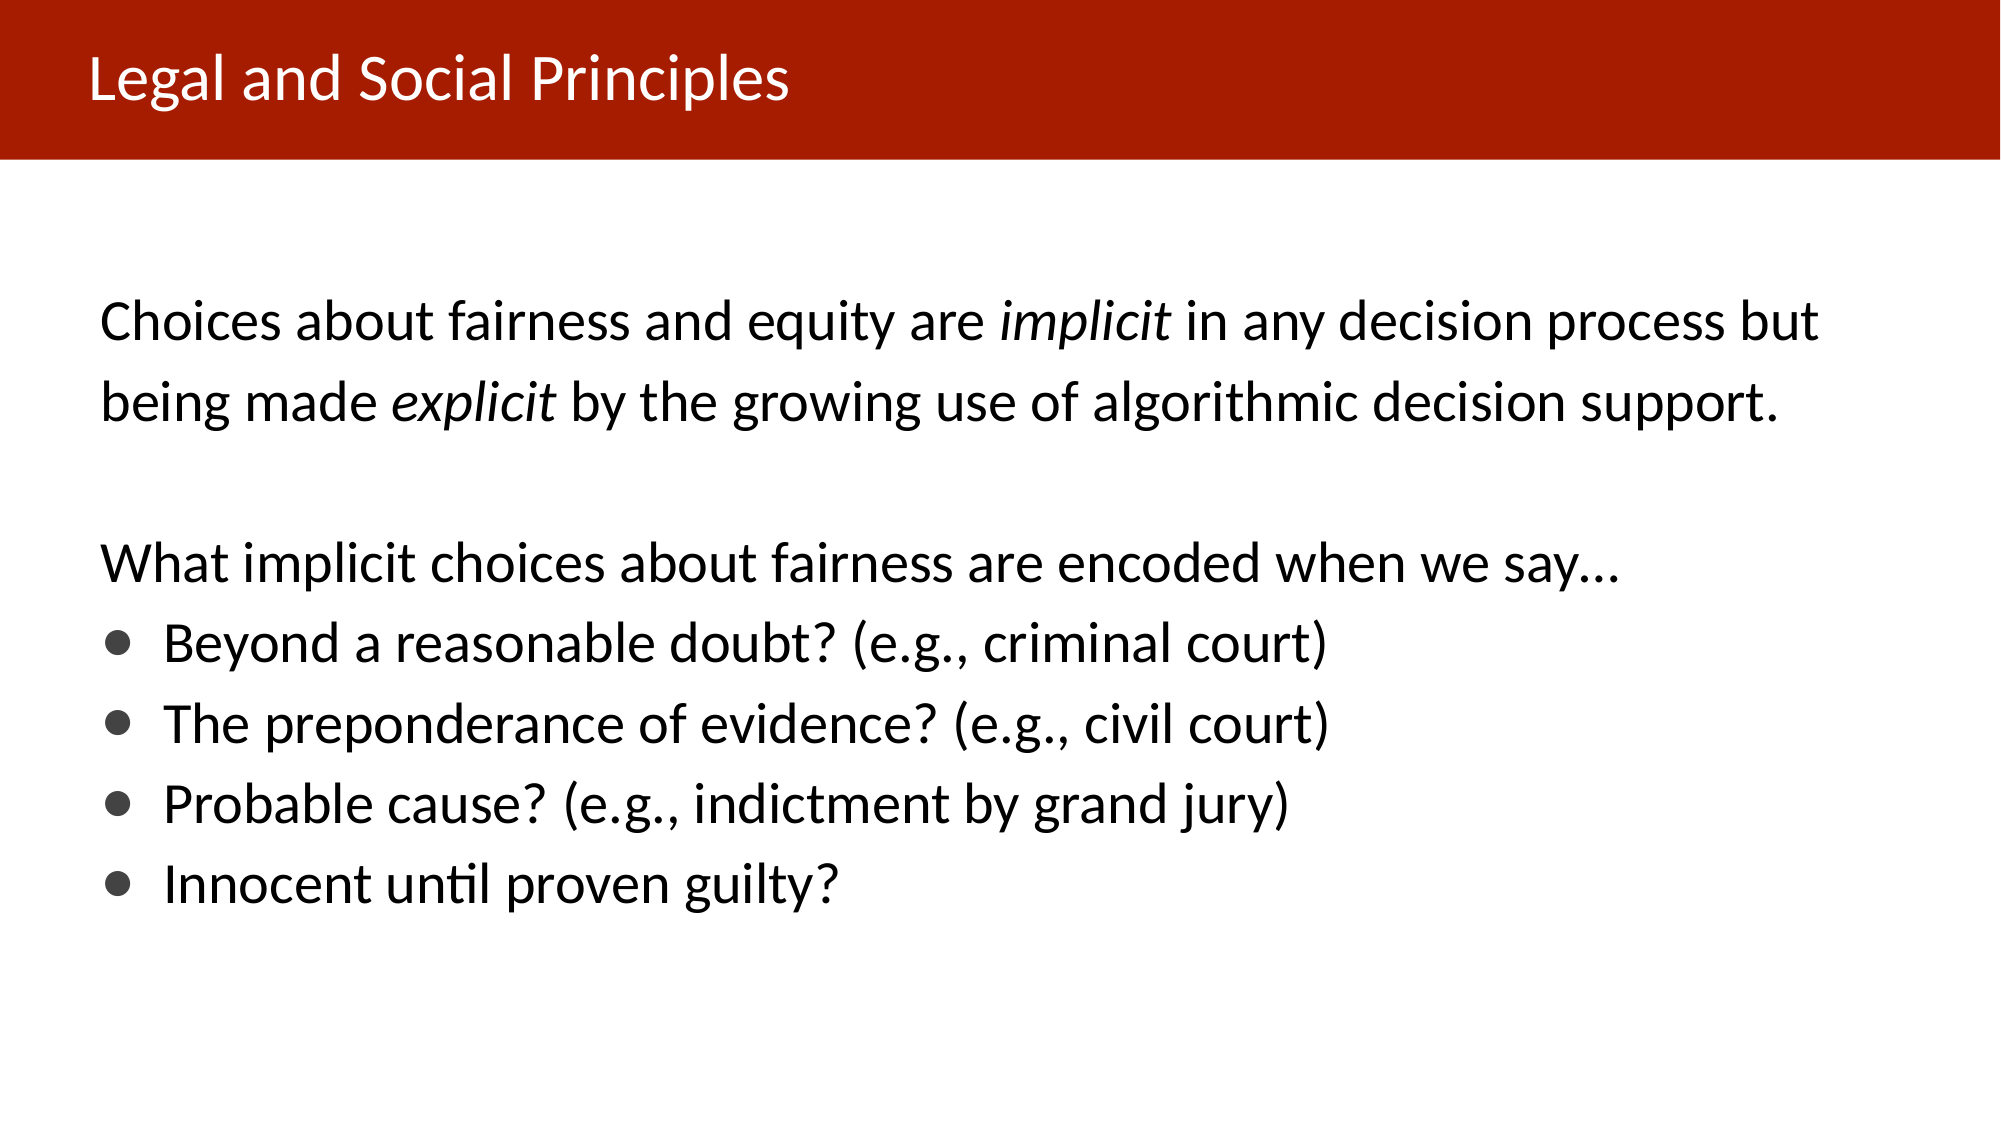

# Legal and Social Principles
Choices about fairness and equity are implicit in any decision process but being made explicit by the growing use of algorithmic decision support.
What implicit choices about fairness are encoded when we say…
Beyond a reasonable doubt? (e.g., criminal court)
The preponderance of evidence? (e.g., civil court)
Probable cause? (e.g., indictment by grand jury)
Innocent until proven guilty?